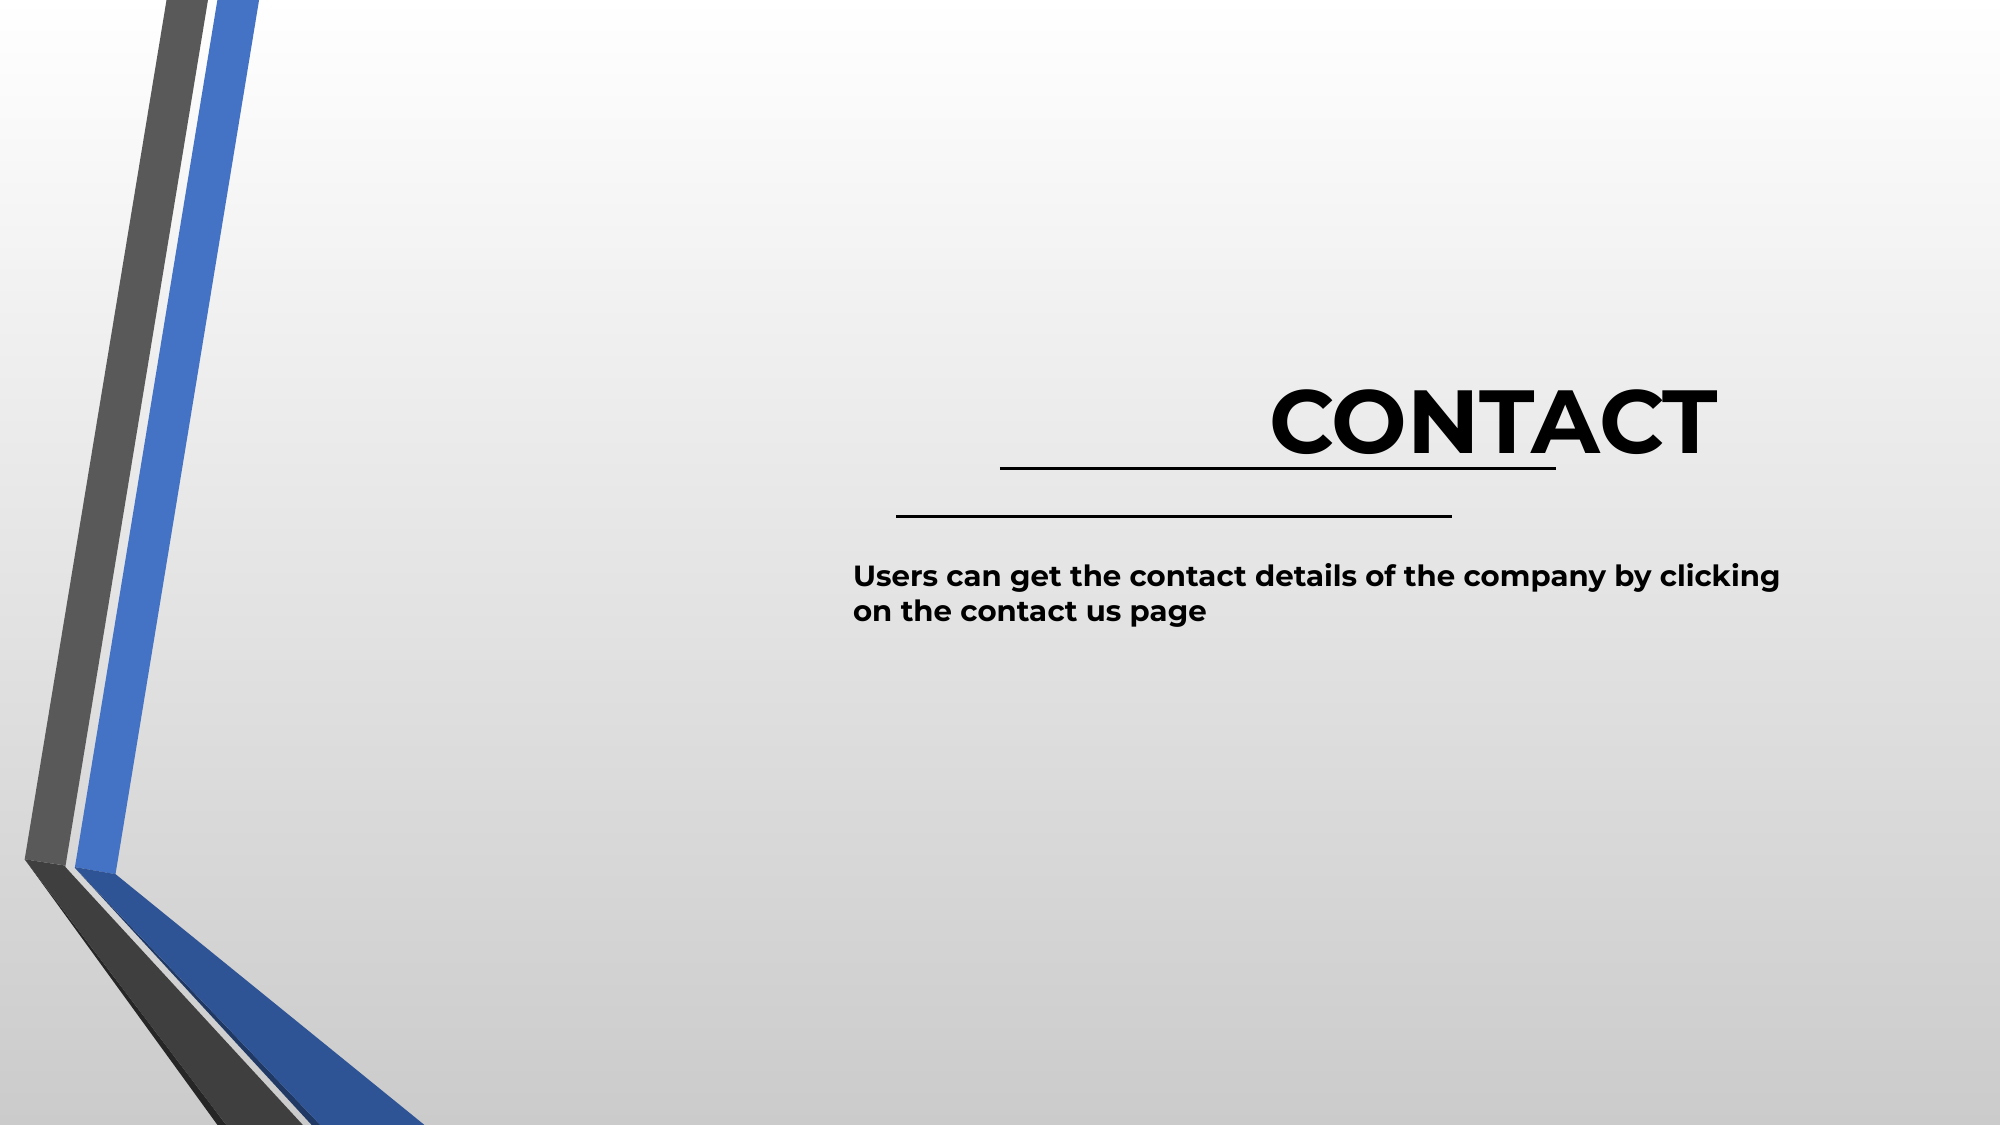

CONTACT
Users can get the contact details of the company by clicking on the contact us page